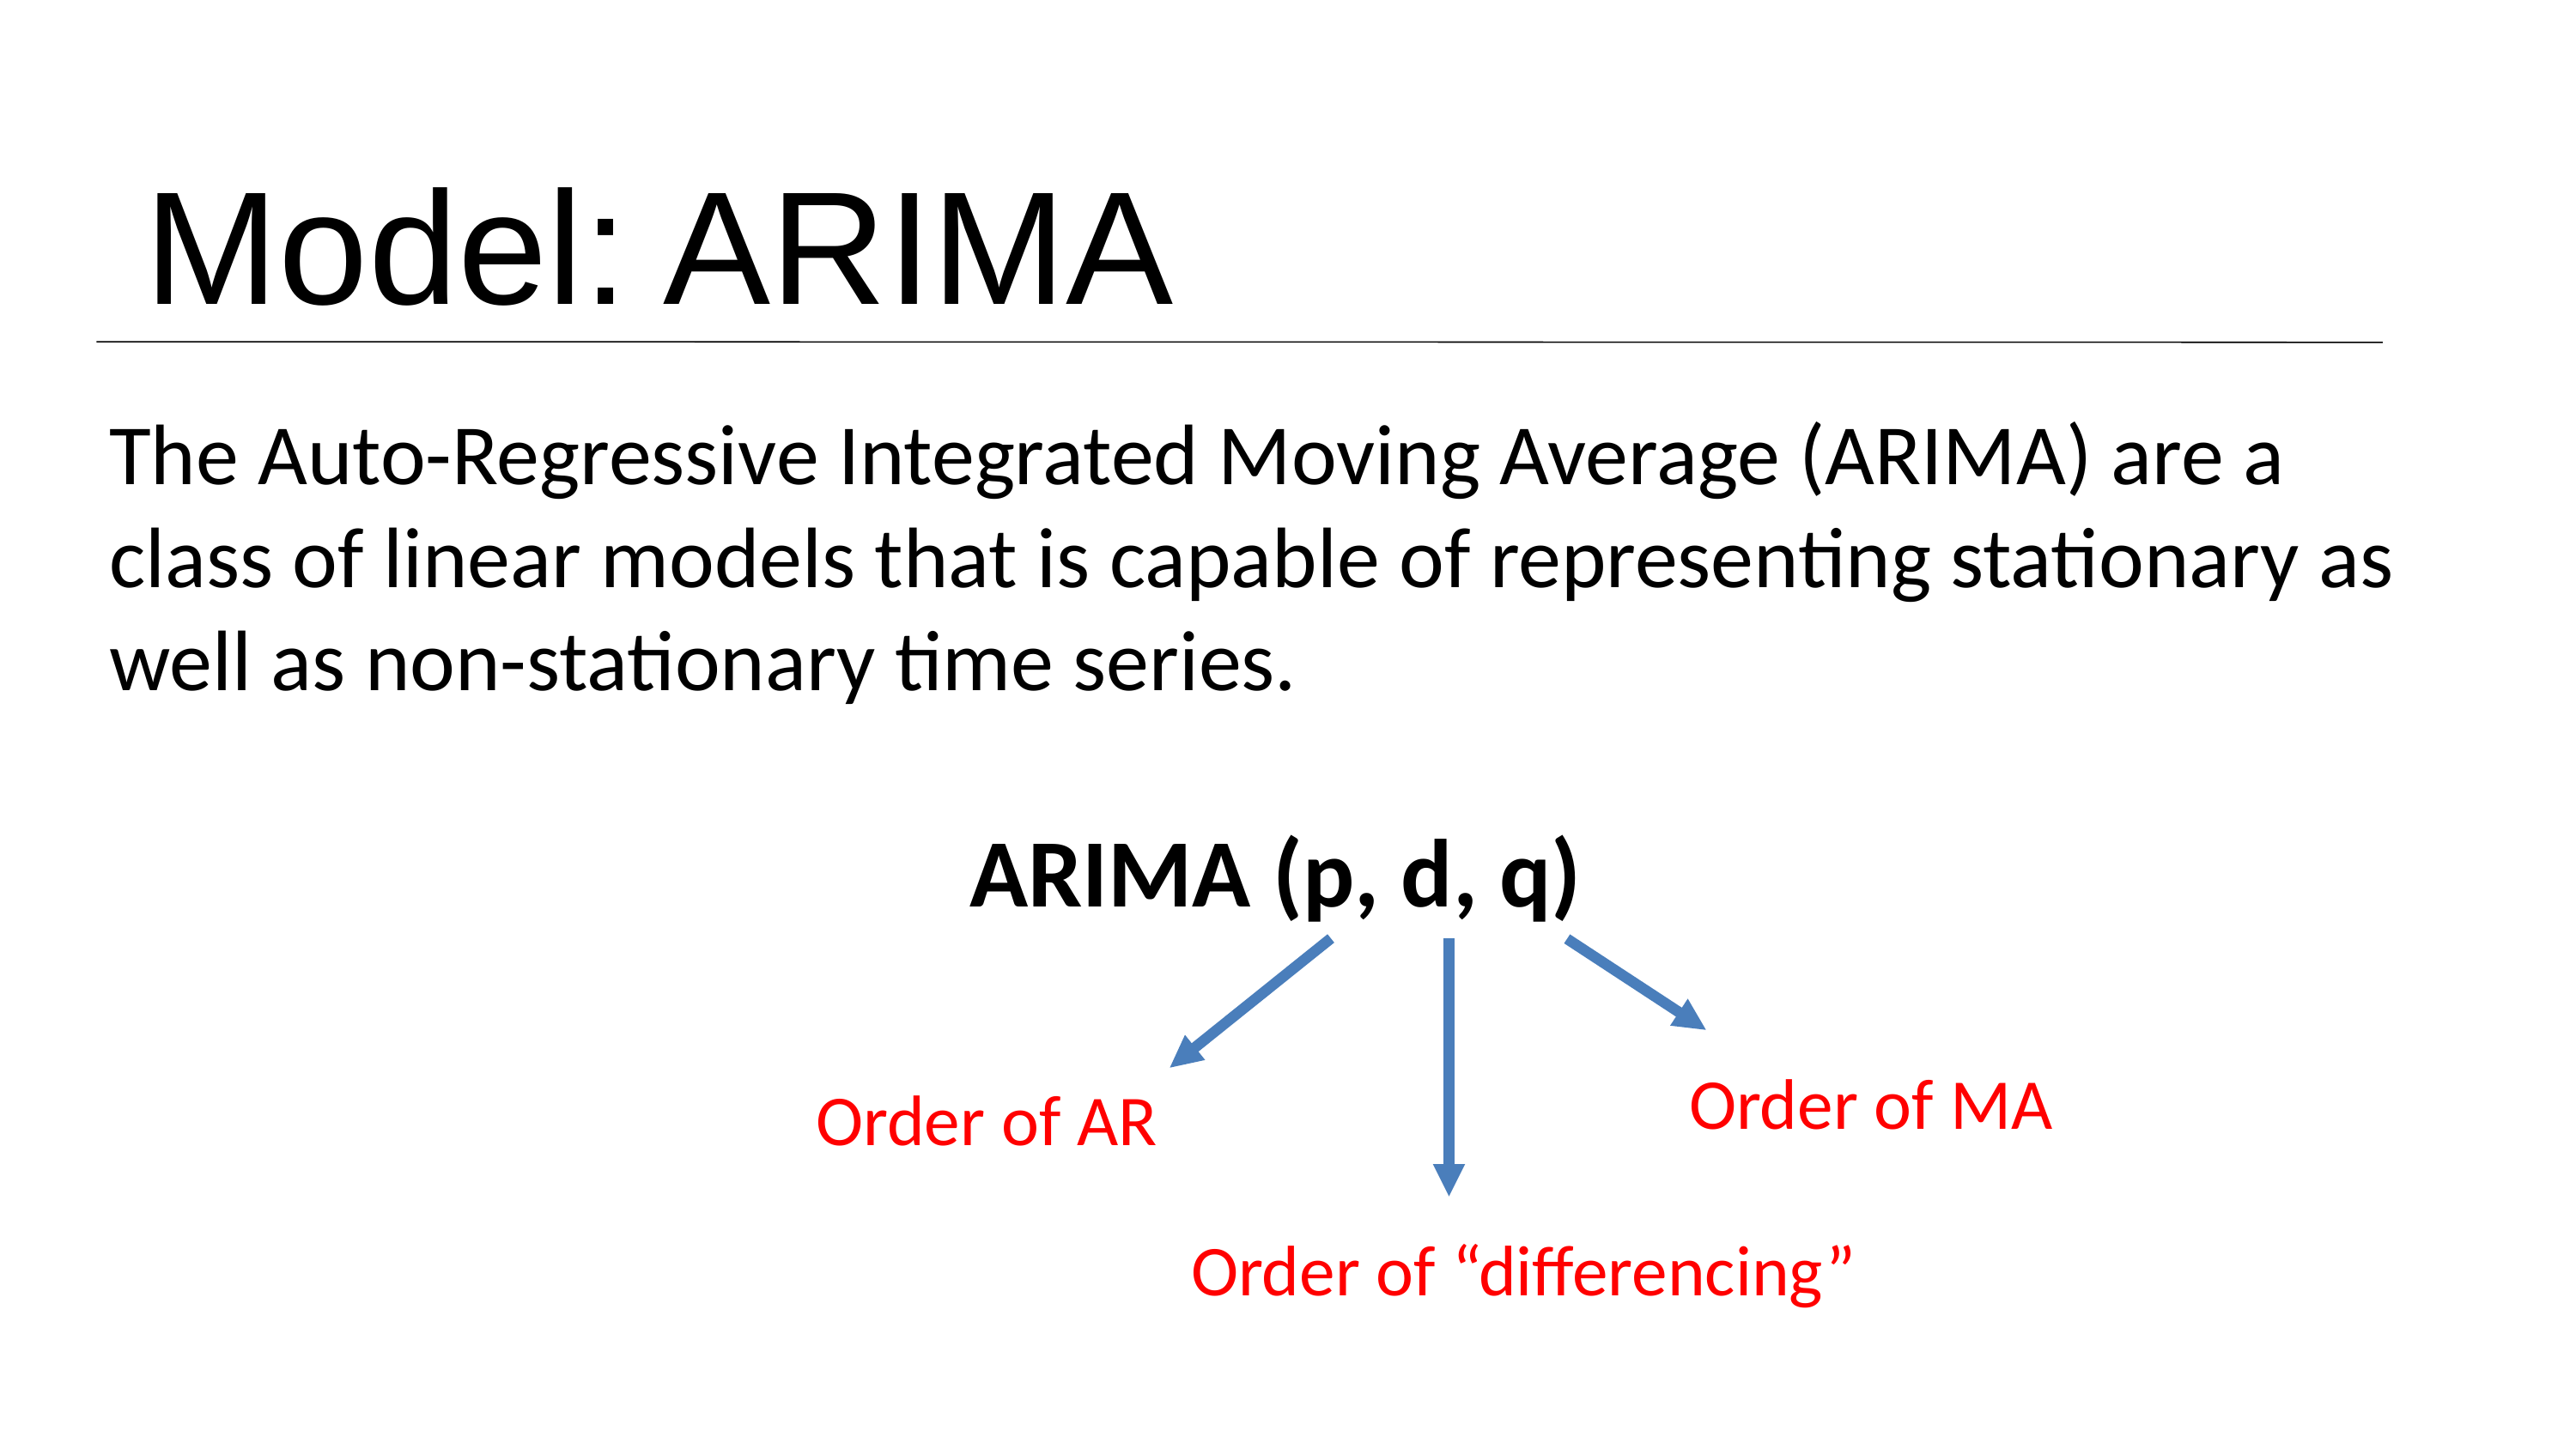

Model: ARIMA

The Auto-Regressive Integrated Moving Average (ARIMA) are a class of linear models that is capable of representing stationary as well as non-stationary time series.

ARIMA (p, d, q)
Order of MA
Order of AR
Order of “differencing”